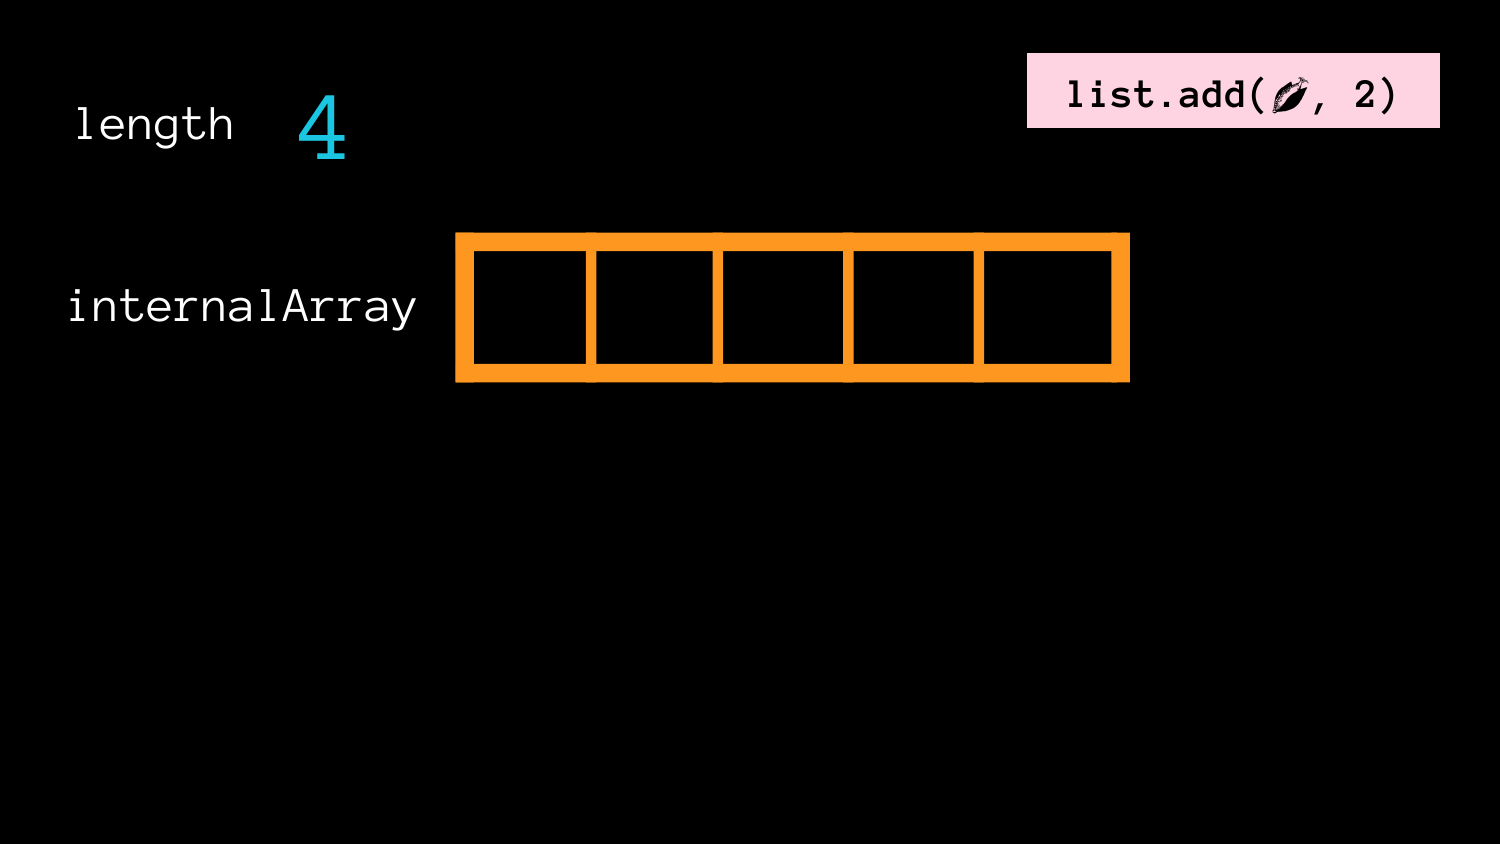

4
list.add(🌽, 2)
length

🥦
🍎
internalArray
🥕
🥦